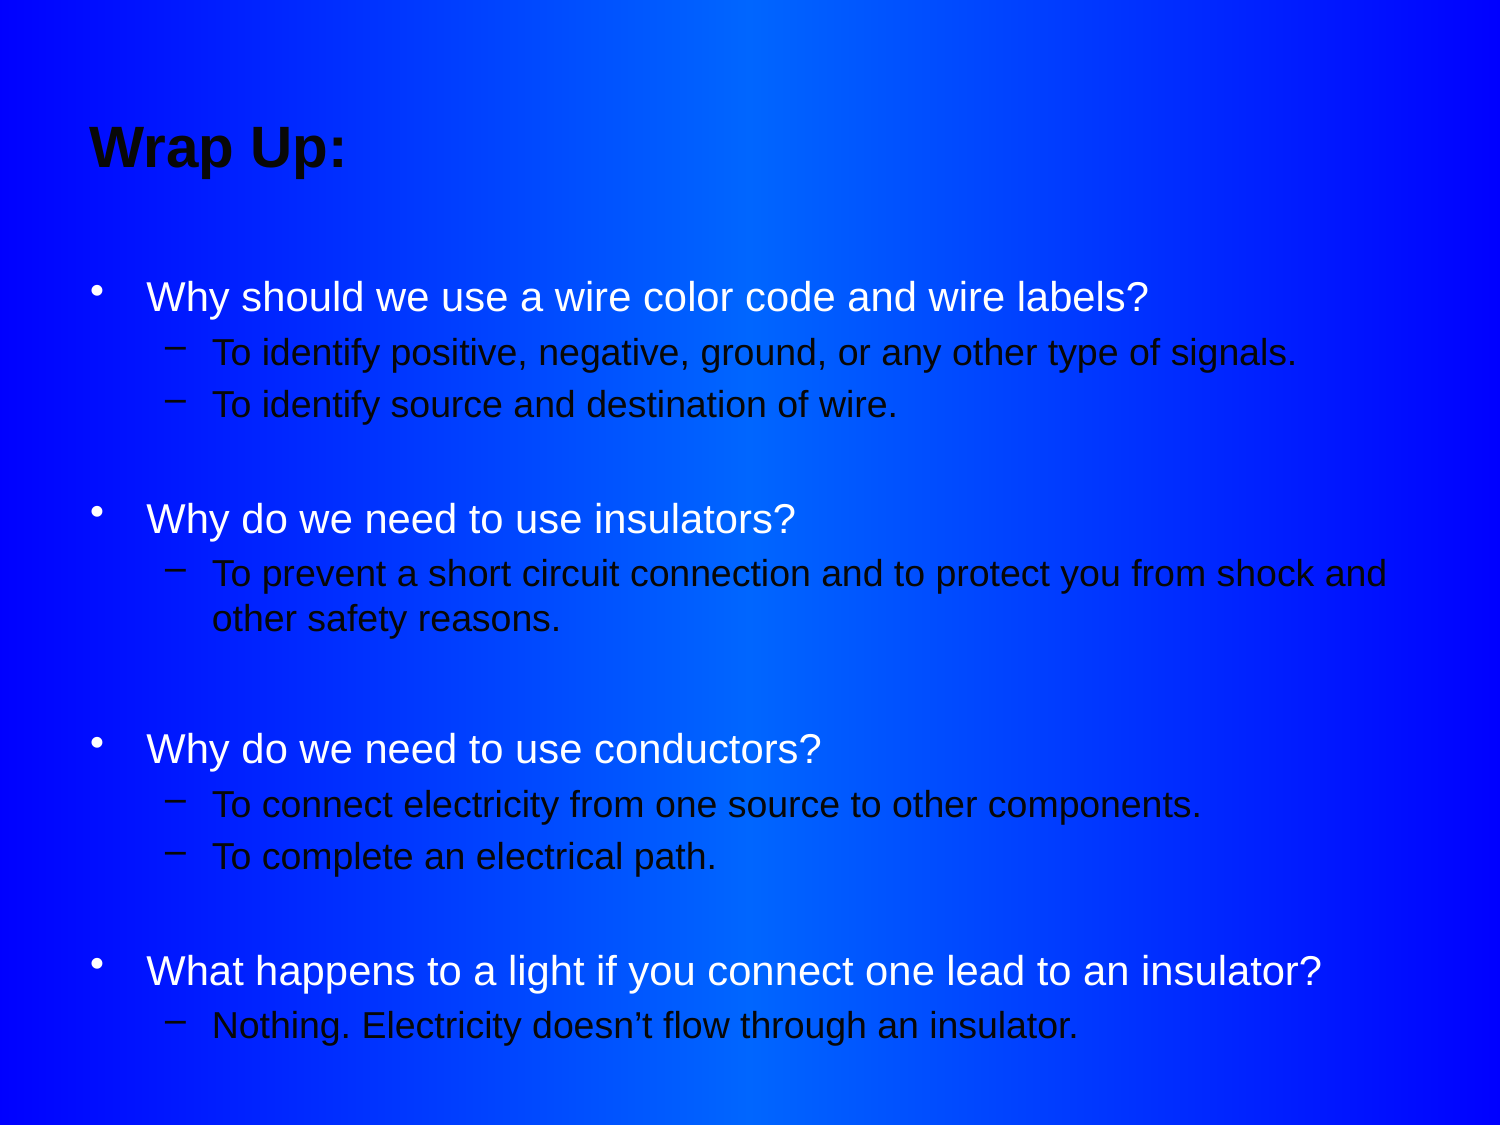

Wrap Up:
Why should we use a wire color code and wire labels?
To identify positive, negative, ground, or any other type of signals.
To identify source and destination of wire.

Why do we need to use insulators?
To prevent a short circuit connection and to protect you from shock and other safety reasons.

Why do we need to use conductors?
To connect electricity from one source to other components.
To complete an electrical path.

What happens to a light if you connect one lead to an insulator?
Nothing. Electricity doesn’t flow through an insulator.